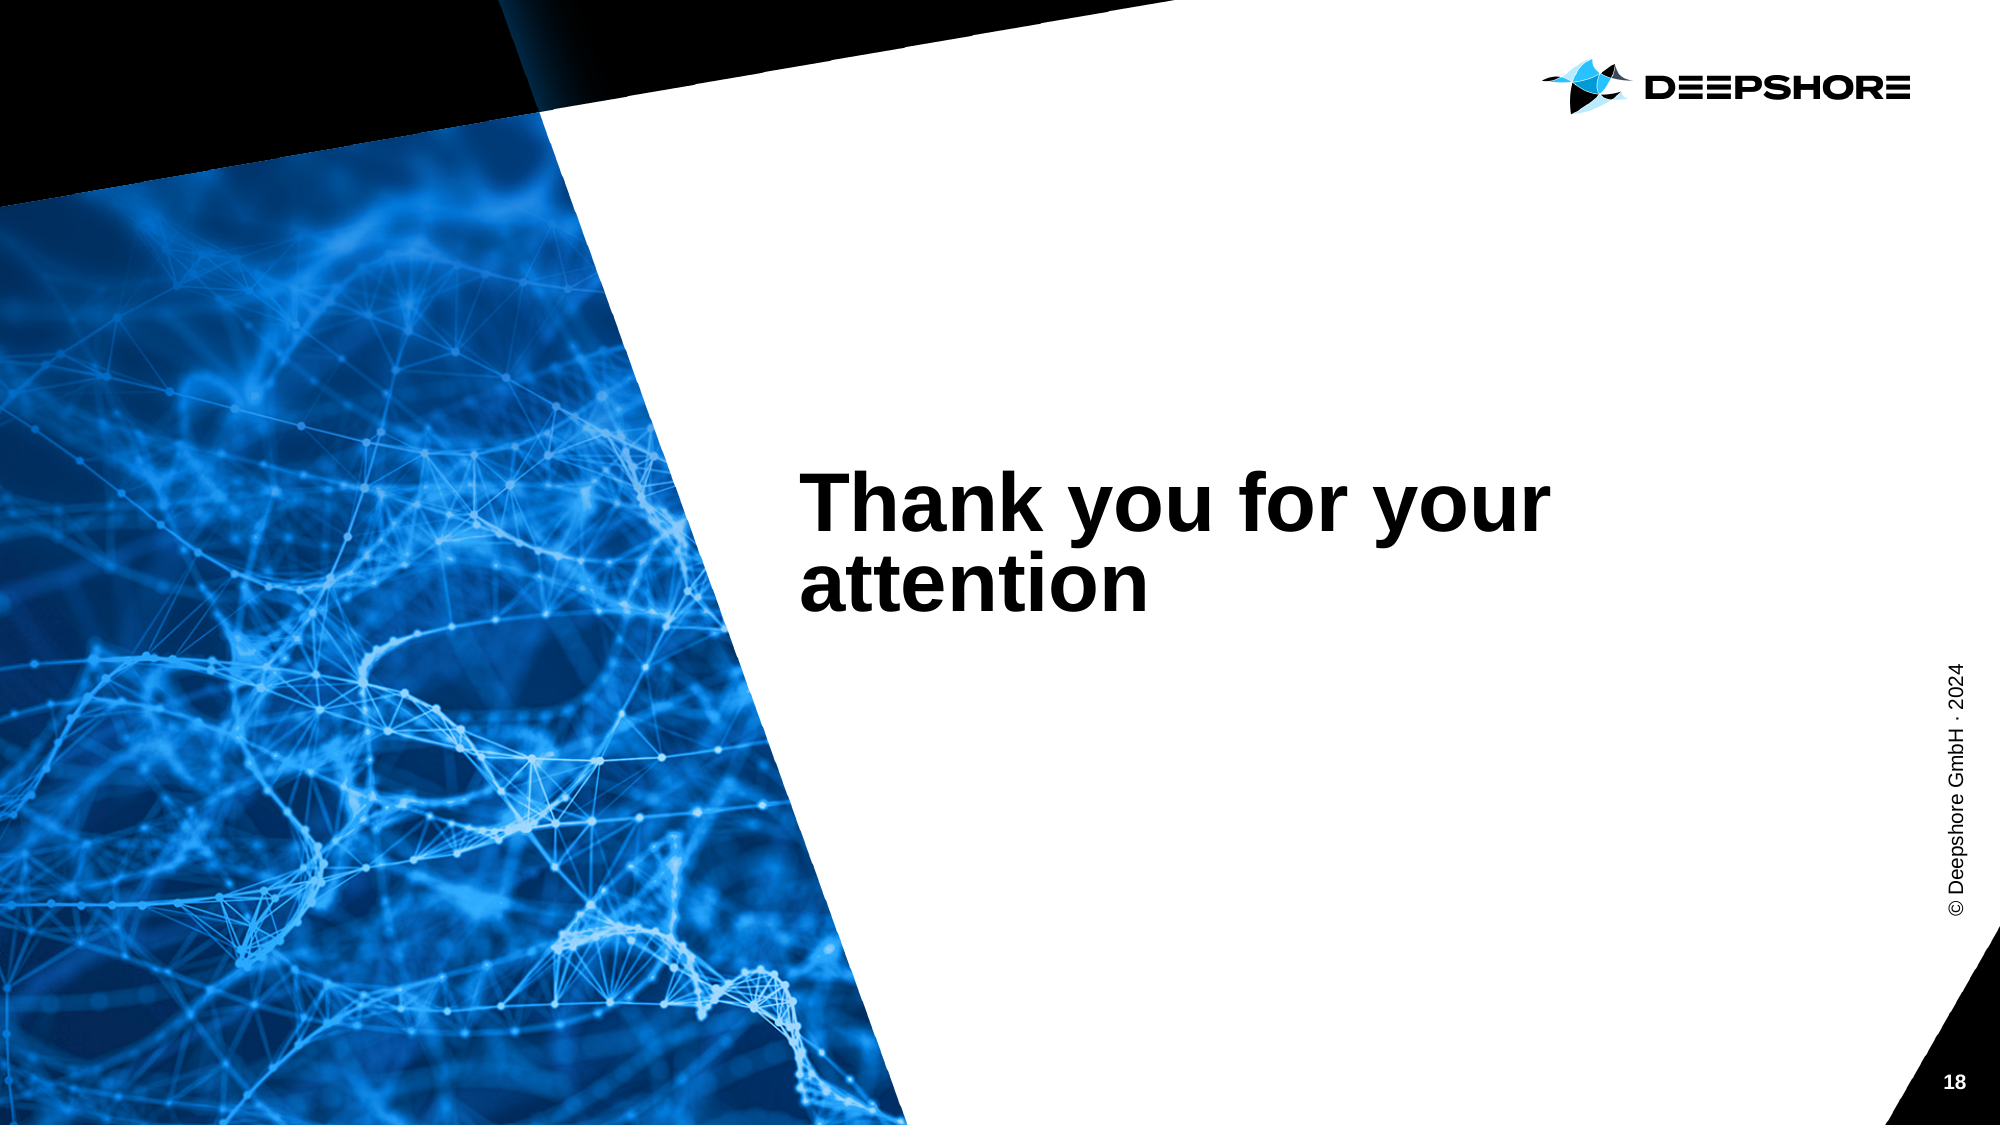

# Thank you for your attention
© Deepshore GmbH · 2024
18